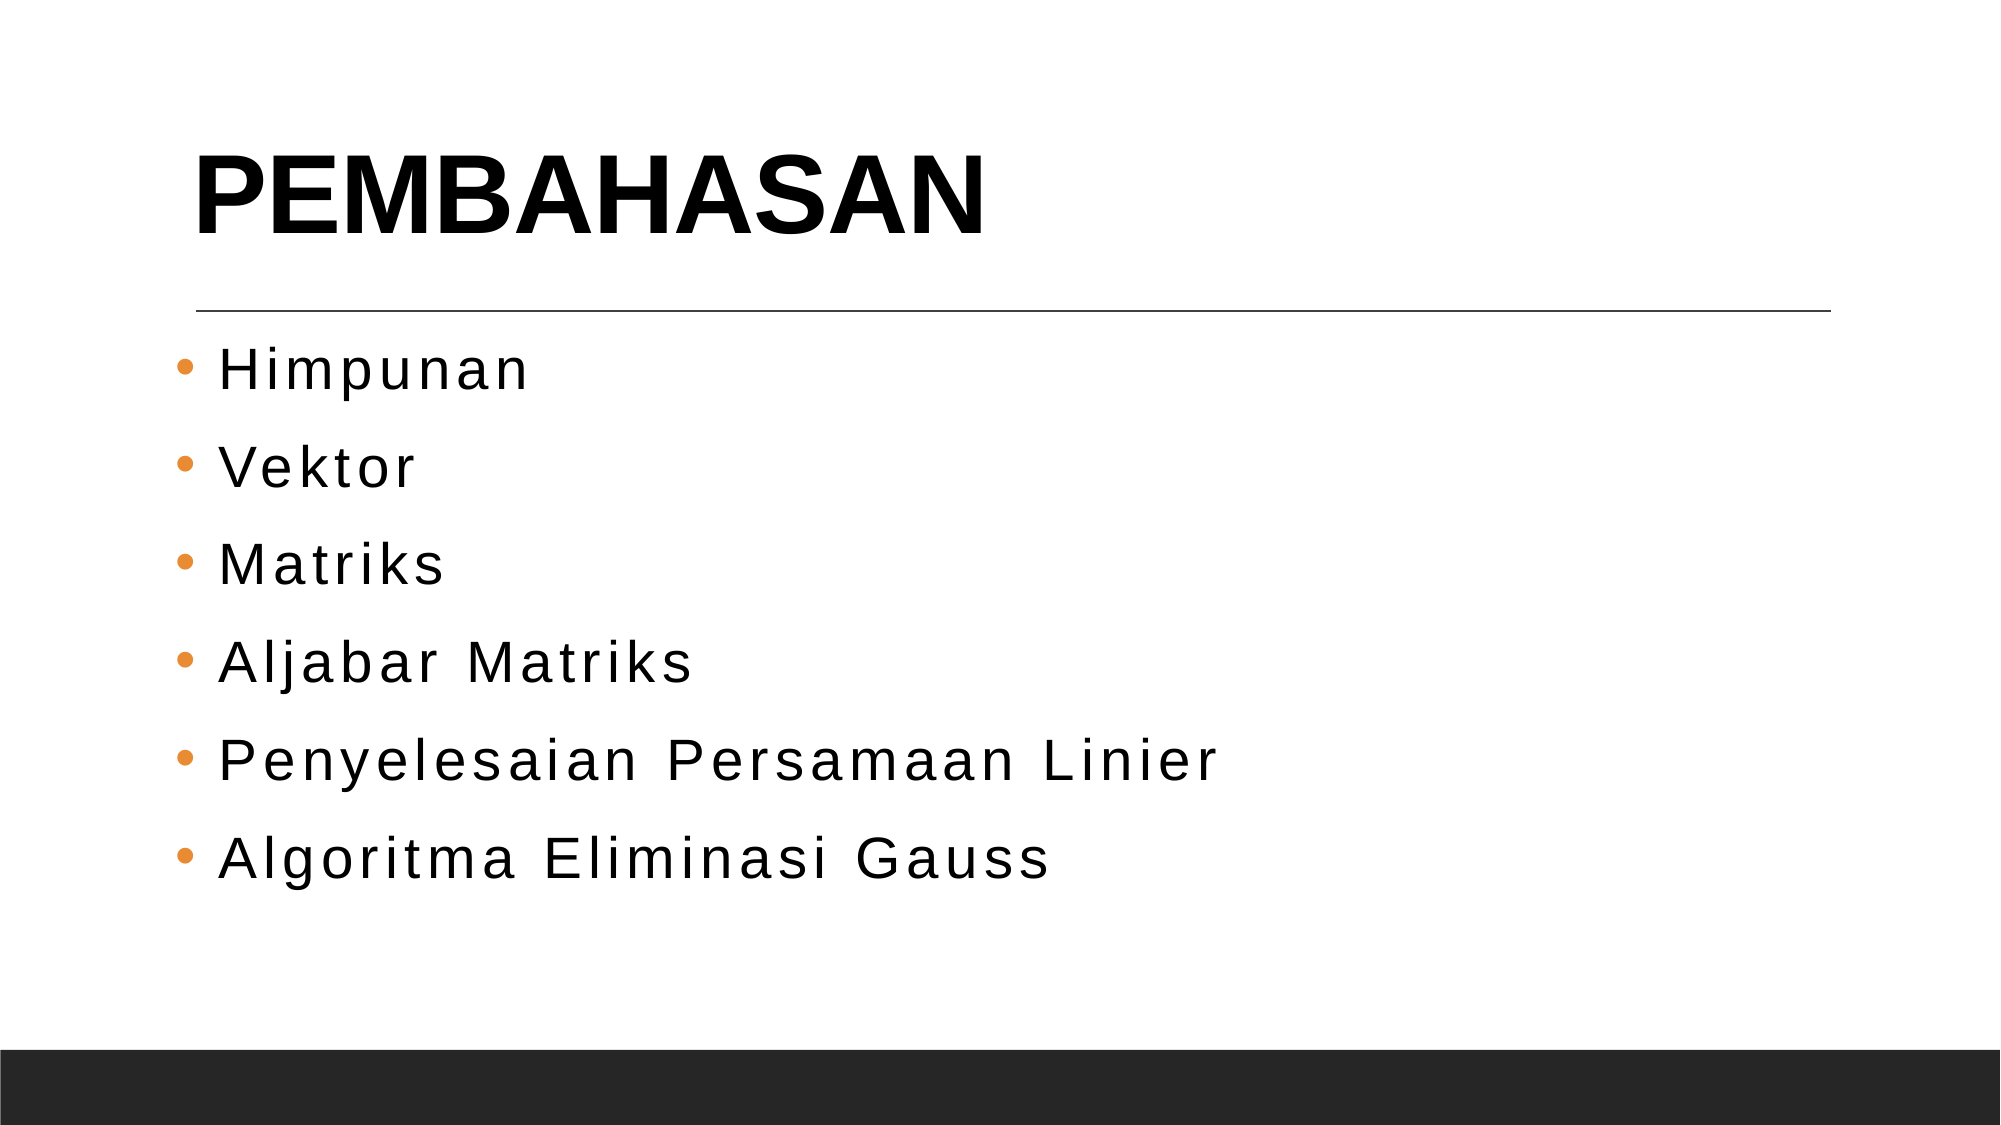

# PEMBAHASAN
 Himpunan
 Vektor
 Matriks
 Aljabar Matriks
 Penyelesaian Persamaan Linier
 Algoritma Eliminasi Gauss